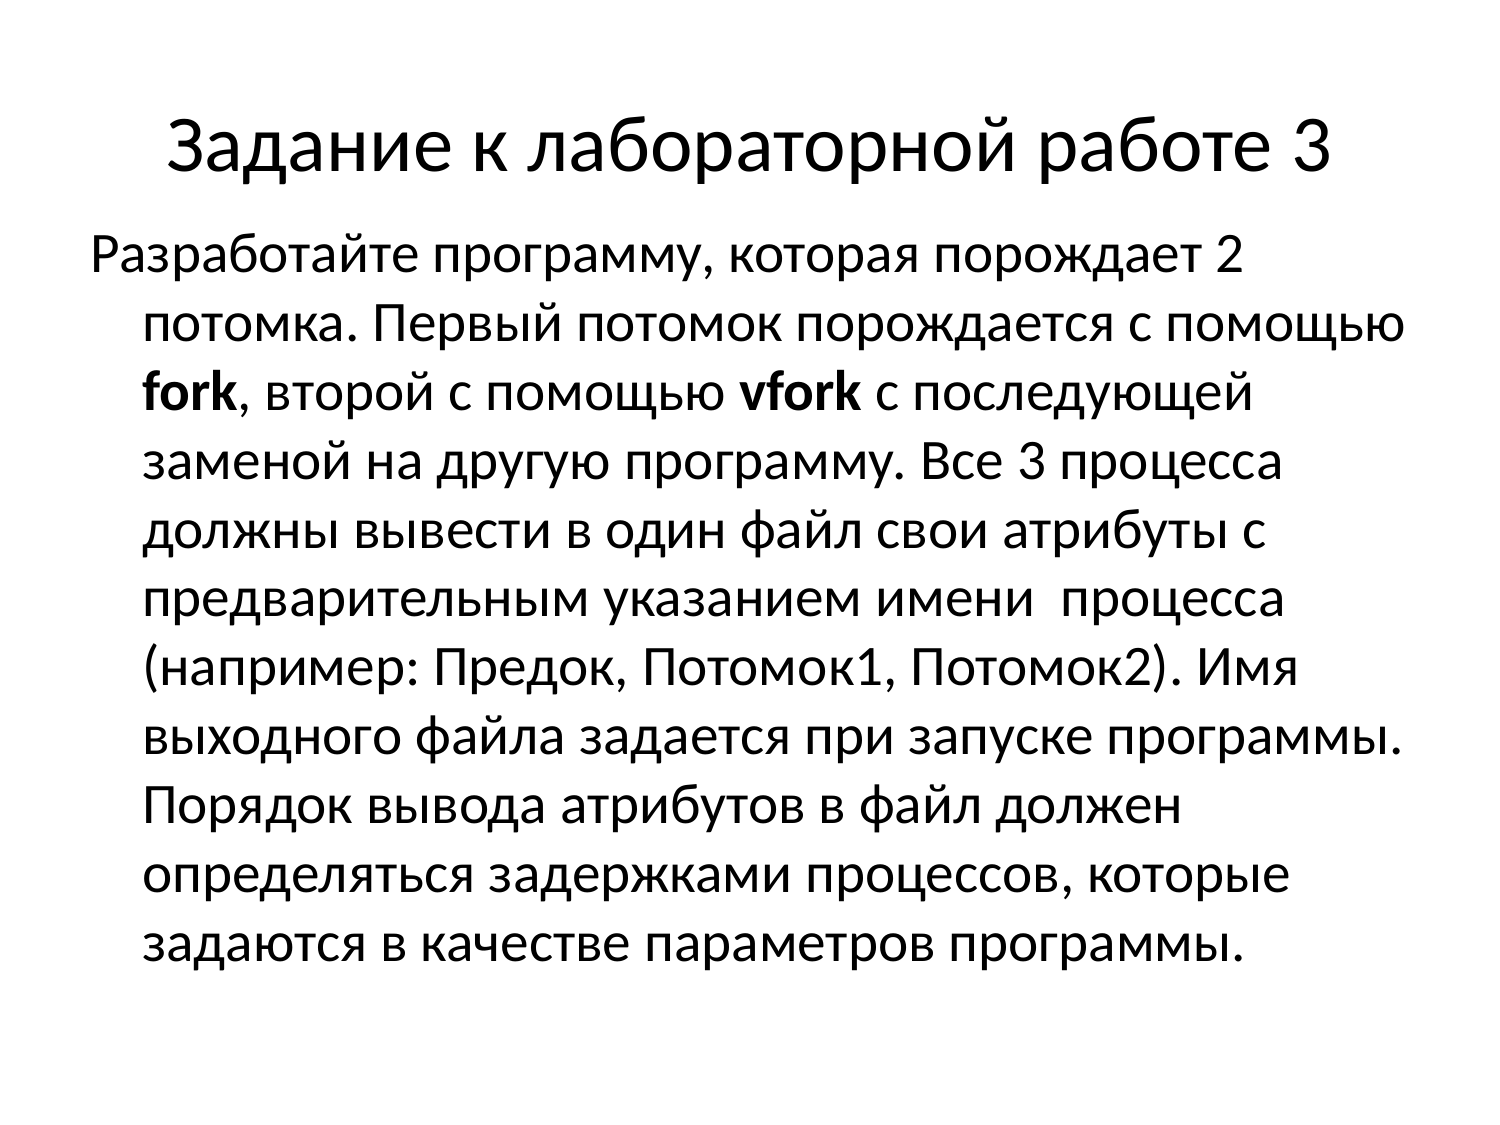

# Задание к лабораторной работе 3
Разработайте программу, которая порождает 2 потомка. Первый потомок порождается с помощью fork, второй с помощью vfork с последующей заменой на другую программу. Все 3 процесса должны вывести в один файл свои атрибуты с предварительным указанием имени  процесса (например: Предок, Потомок1, Потомок2). Имя выходного файла задается при запуске программы. Порядок вывода атрибутов в файл должен определяться задержками процессов, которые задаются в качестве параметров программы.